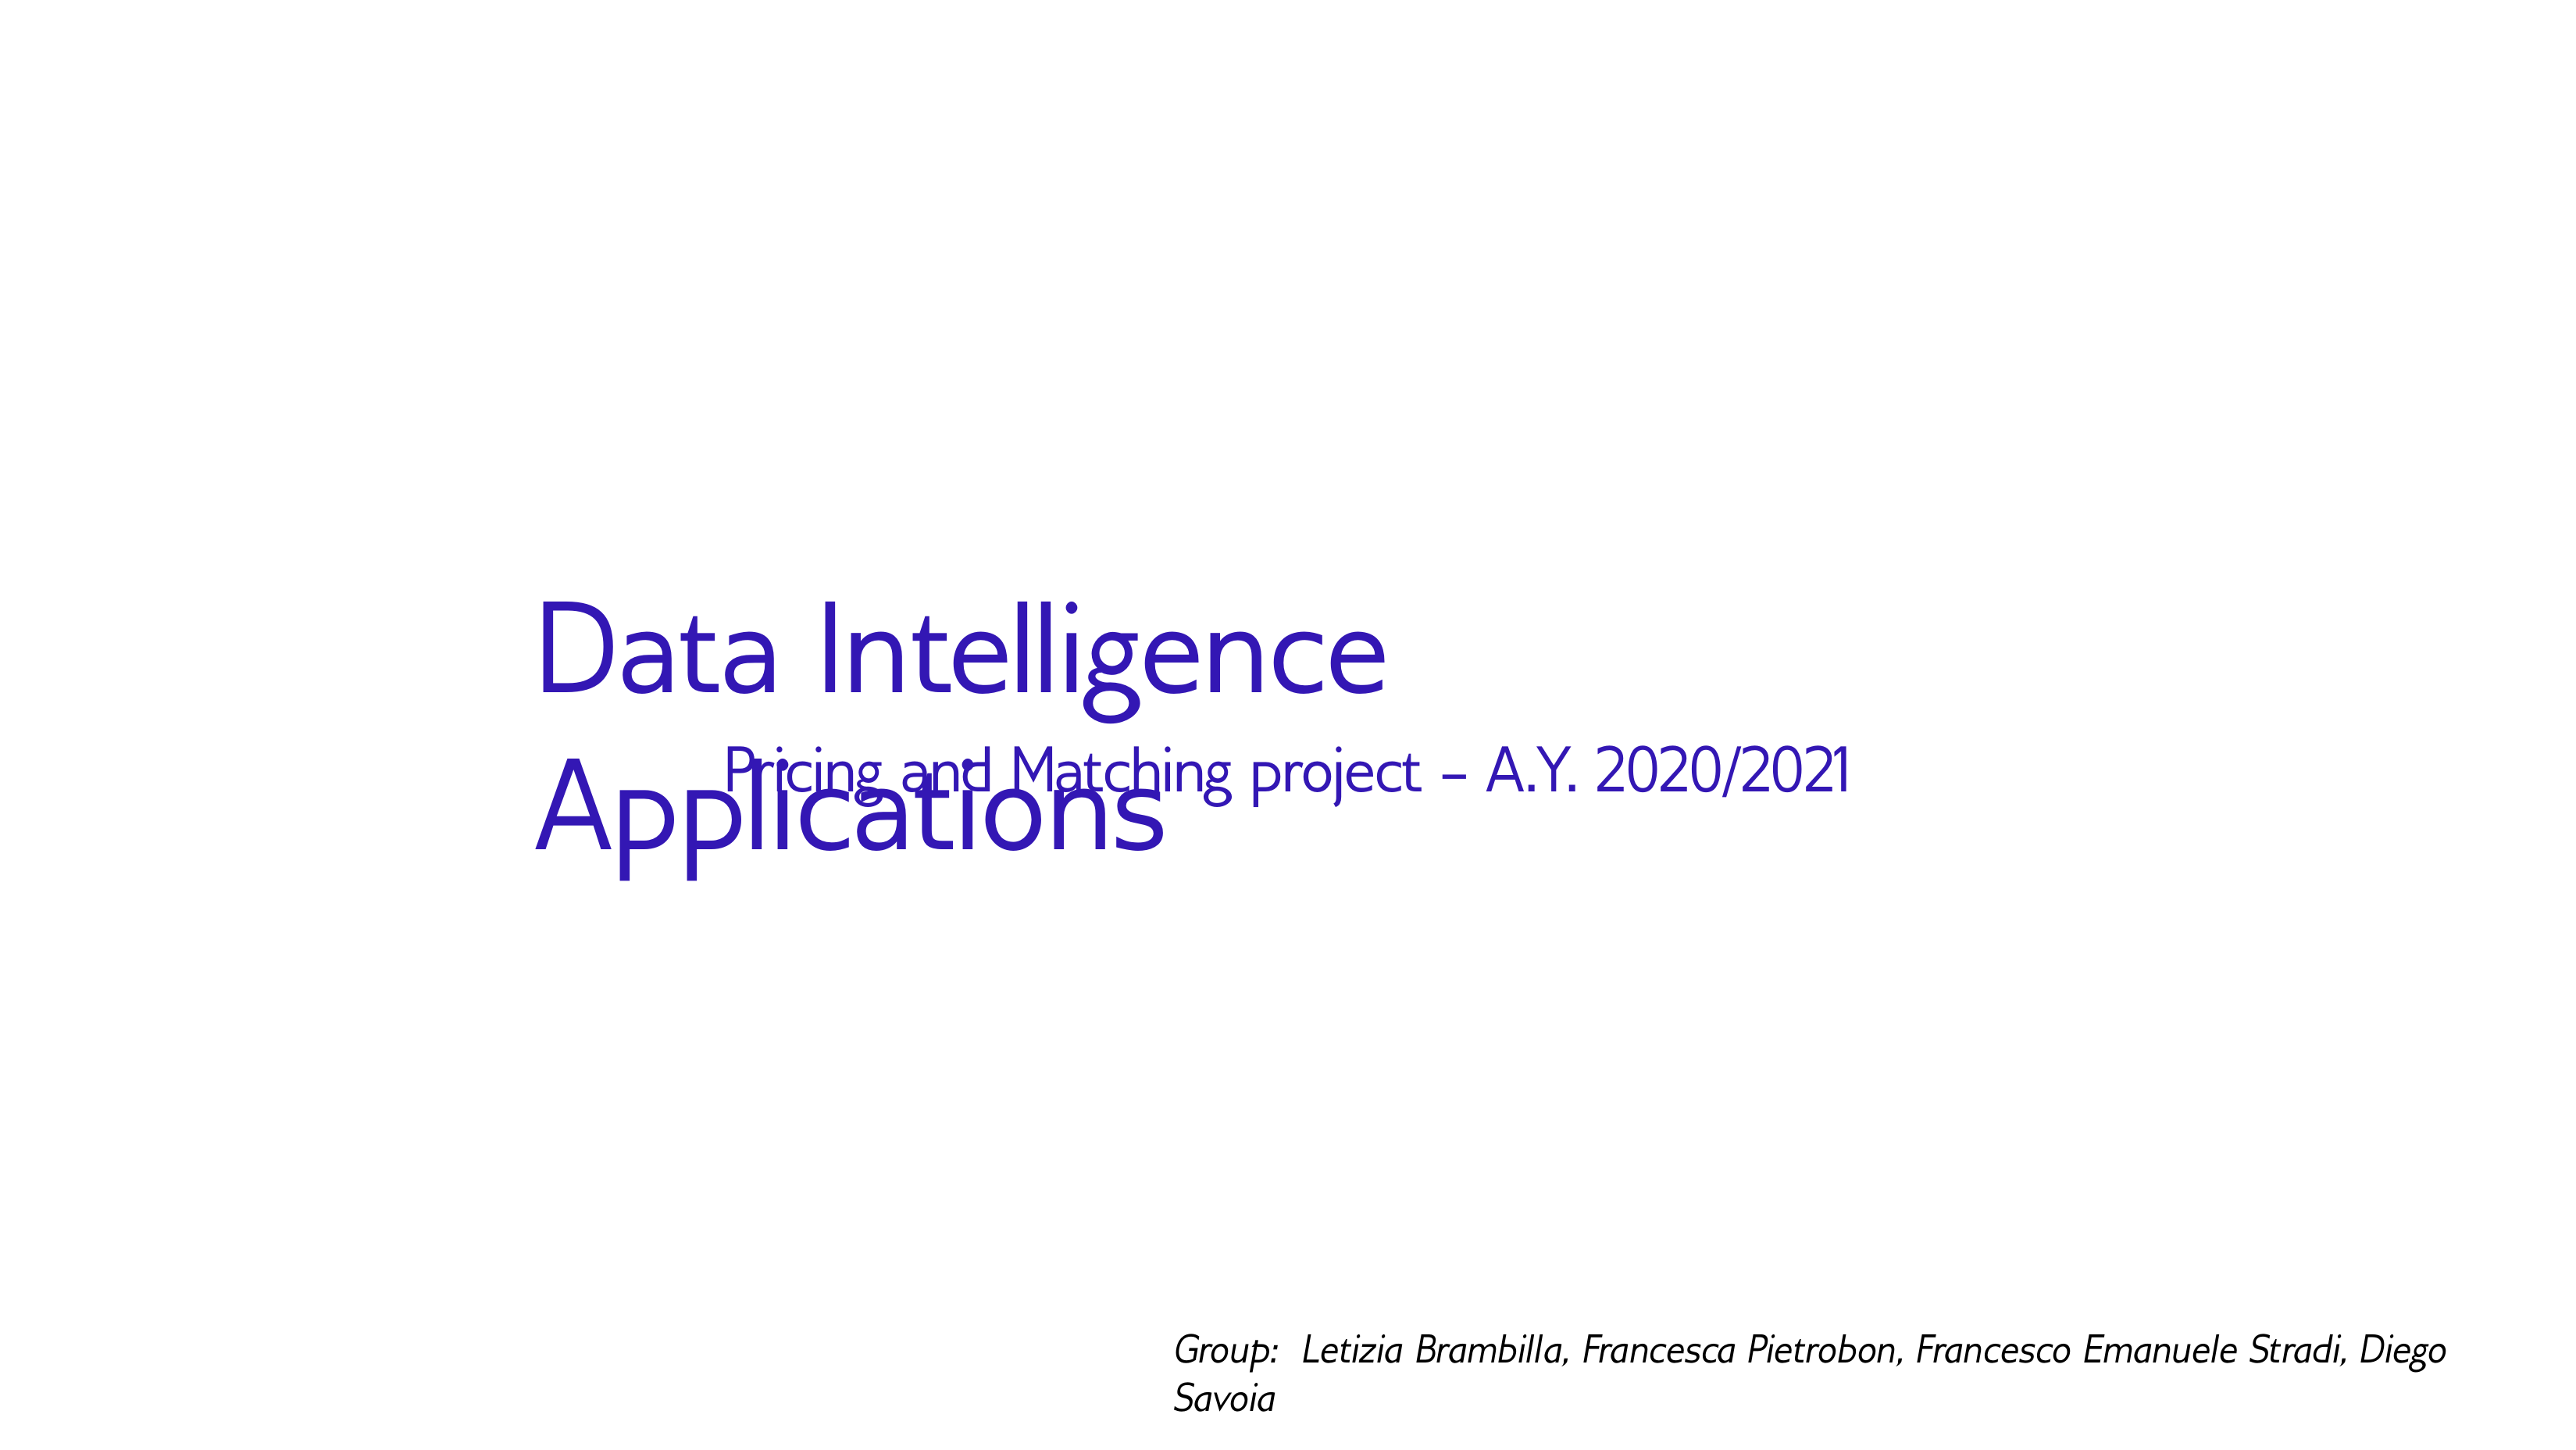

# Data Intelligence Applications
Pricing and Matching project – A.Y. 2020/2021
Group:  Letizia Brambilla, Francesca Pietrobon, Francesco Emanuele Stradi, Diego Savoia